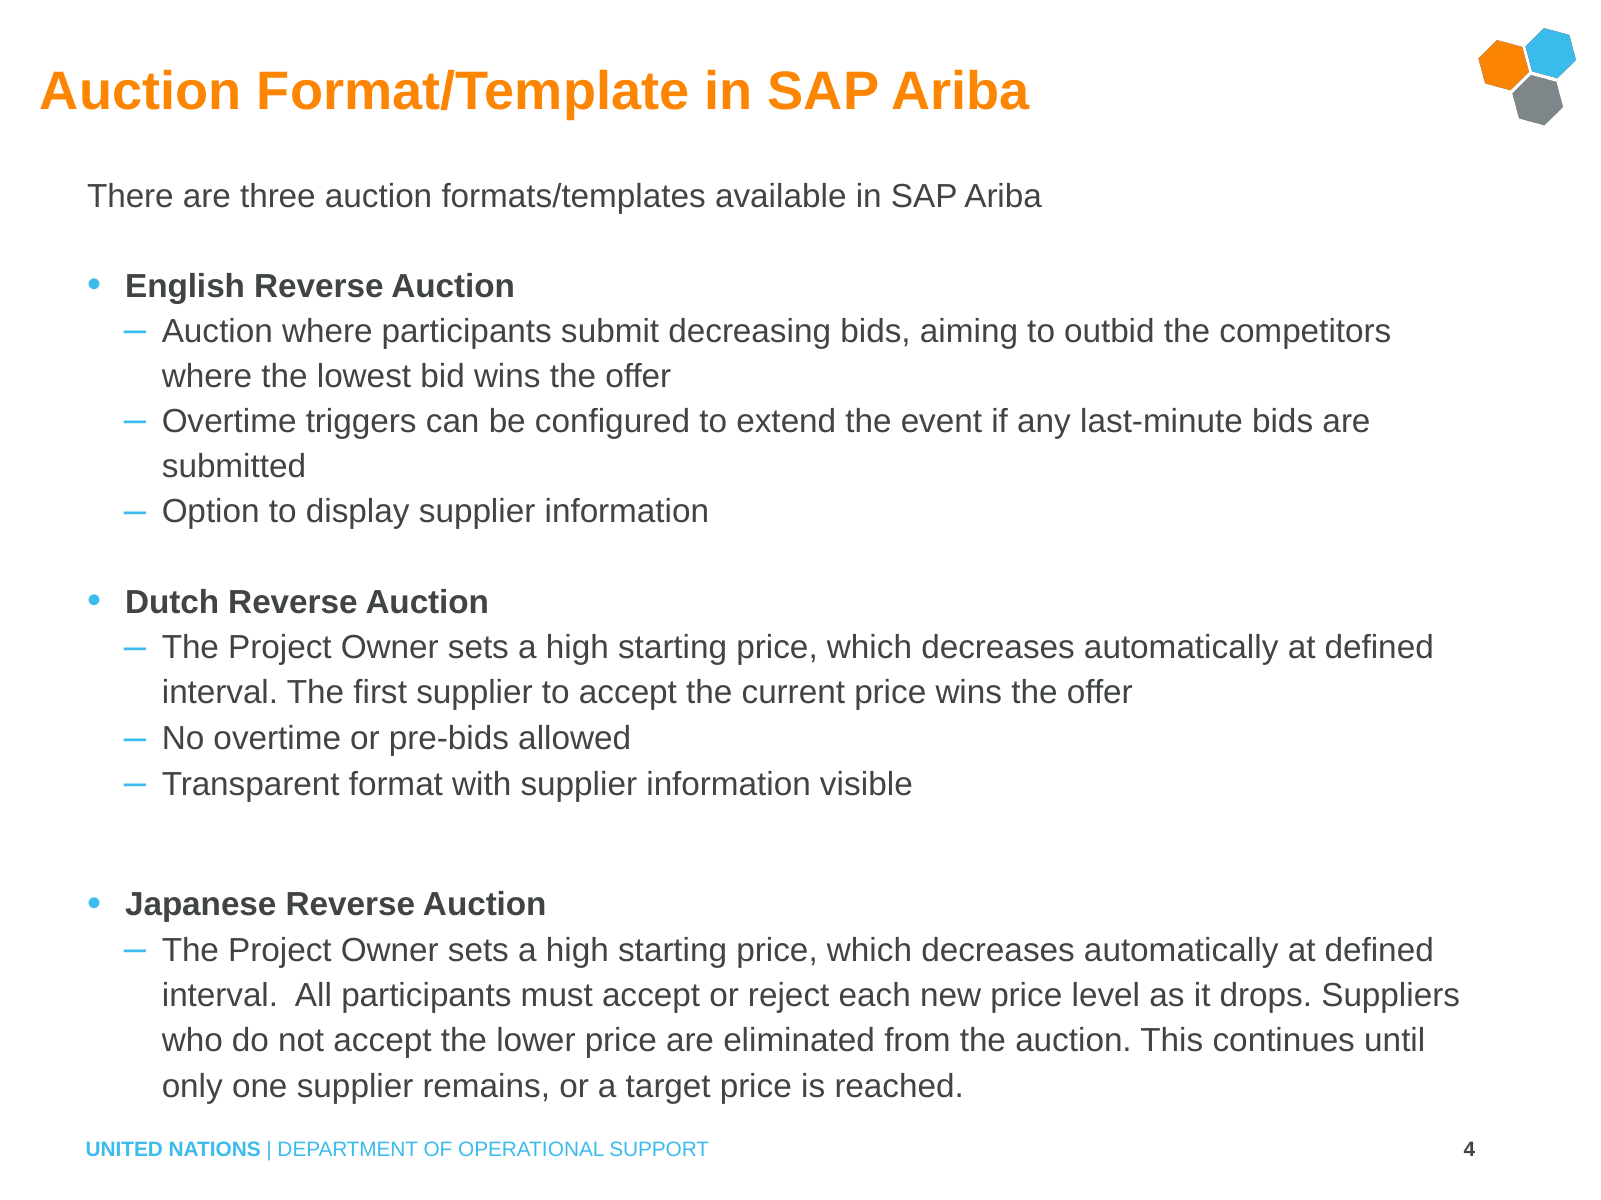

# Auction Format/Template in SAP Ariba
There are three auction formats/templates available in SAP Ariba

English Reverse Auction
Auction where participants submit decreasing bids, aiming to outbid the competitors where the lowest bid wins the offer
Overtime triggers can be configured to extend the event if any last-minute bids are submitted
Option to display supplier information

Dutch Reverse Auction
The Project Owner sets a high starting price, which decreases automatically at defined interval. The first supplier to accept the current price wins the offer
No overtime or pre-bids allowed
Transparent format with supplier information visible

Japanese Reverse Auction
The Project Owner sets a high starting price, which decreases automatically at defined interval.  All participants must accept or reject each new price level as it drops. Suppliers who do not accept the lower price are eliminated from the auction. This continues until only one supplier remains, or a target price is reached.